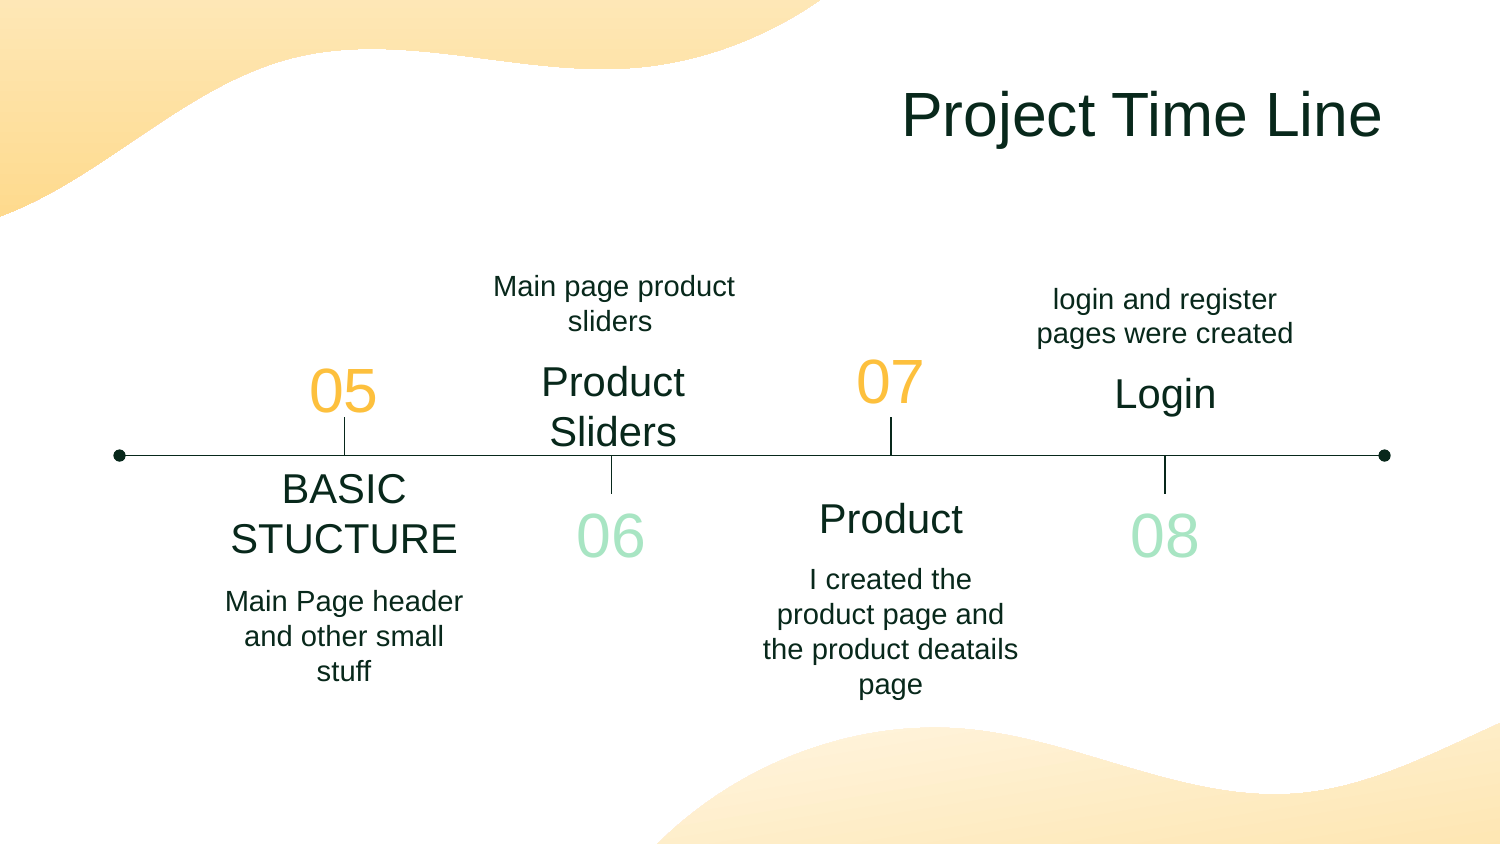

# Project Time Line
Main page product sliders
login and register pages were created
Product Sliders
Login
07
05
Product
BASIC STUCTURE
06
08
I created the product page and the product deatails page
Main Page header and other small stuff